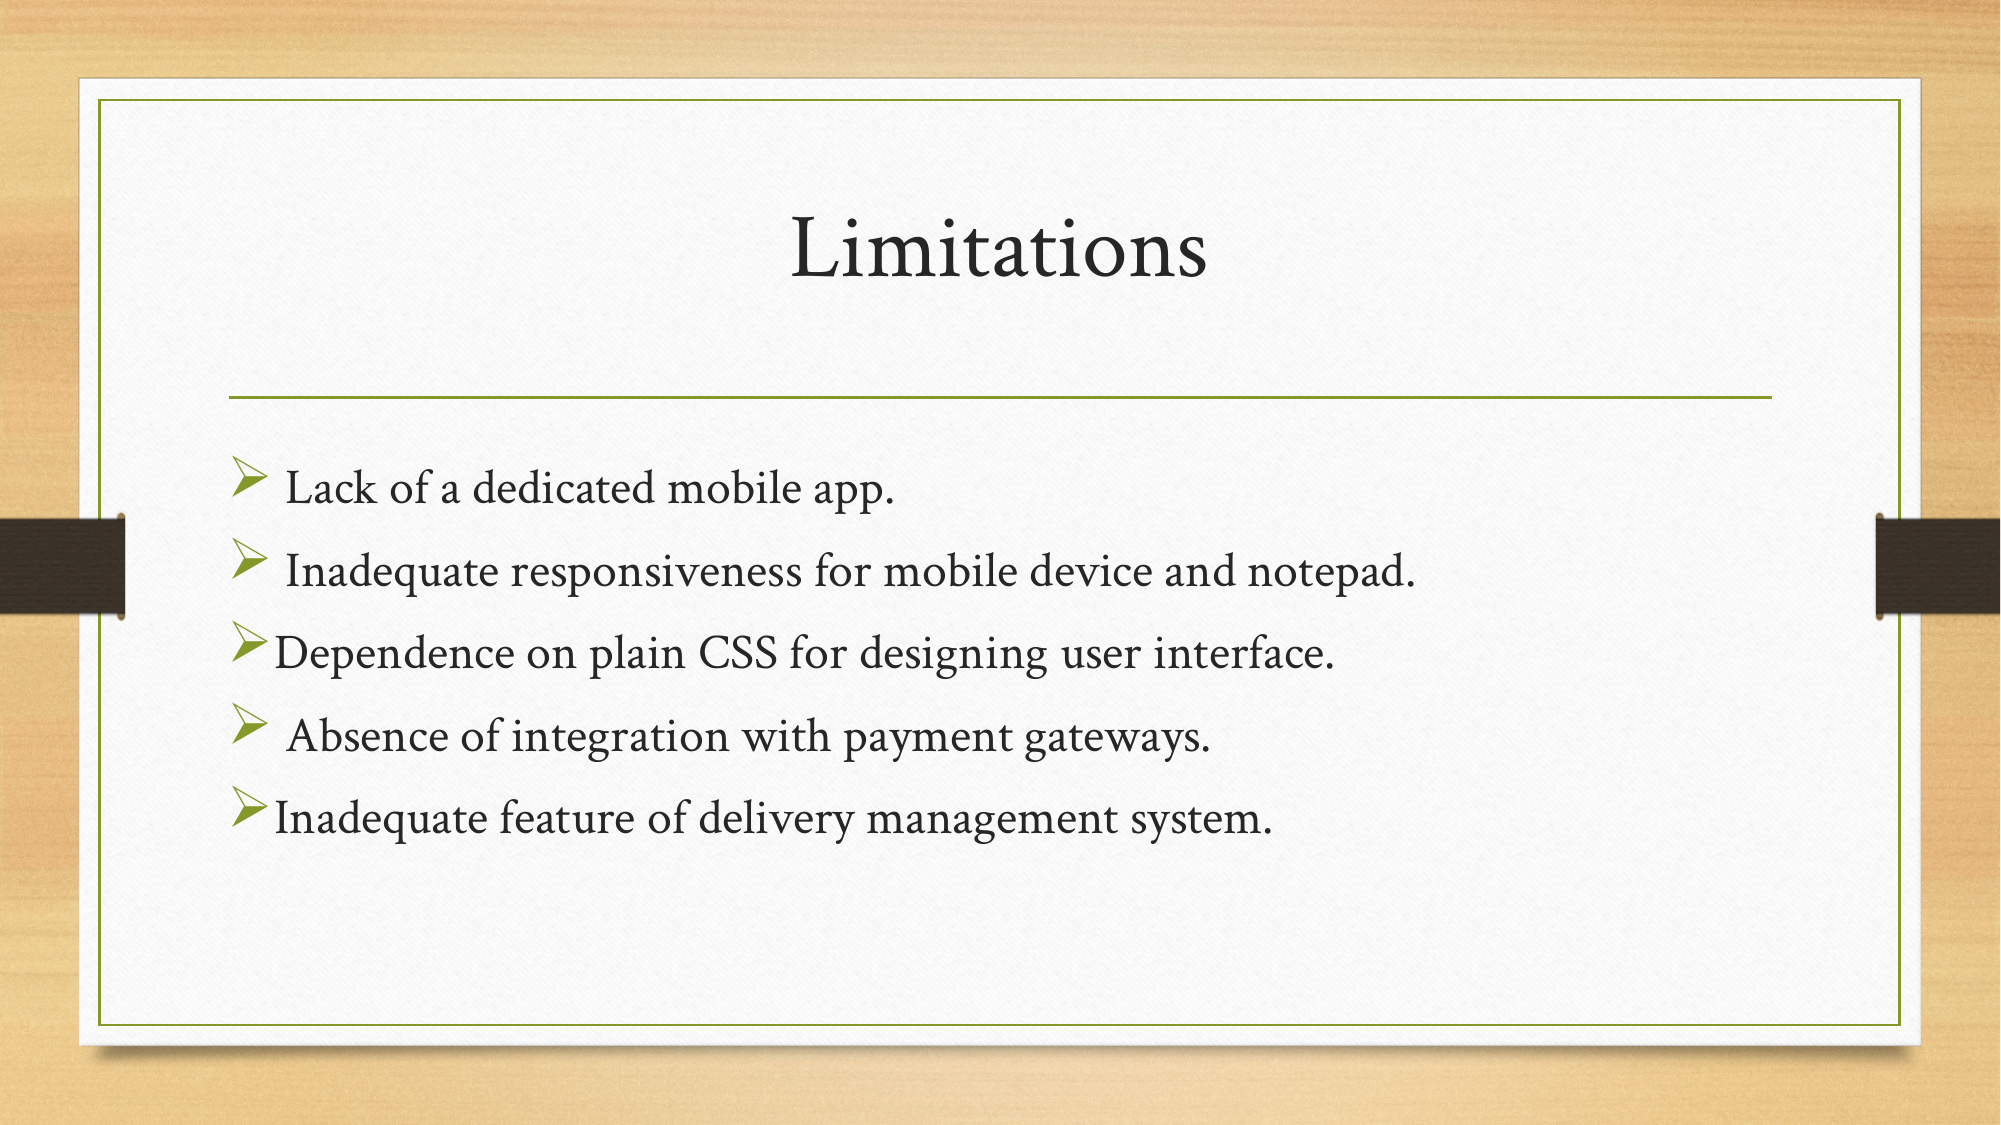

# Limitations
 Lack of a dedicated mobile app.
 Inadequate responsiveness for mobile device and notepad.
Dependence on plain CSS for designing user interface.
 Absence of integration with payment gateways.
Inadequate feature of delivery management system.